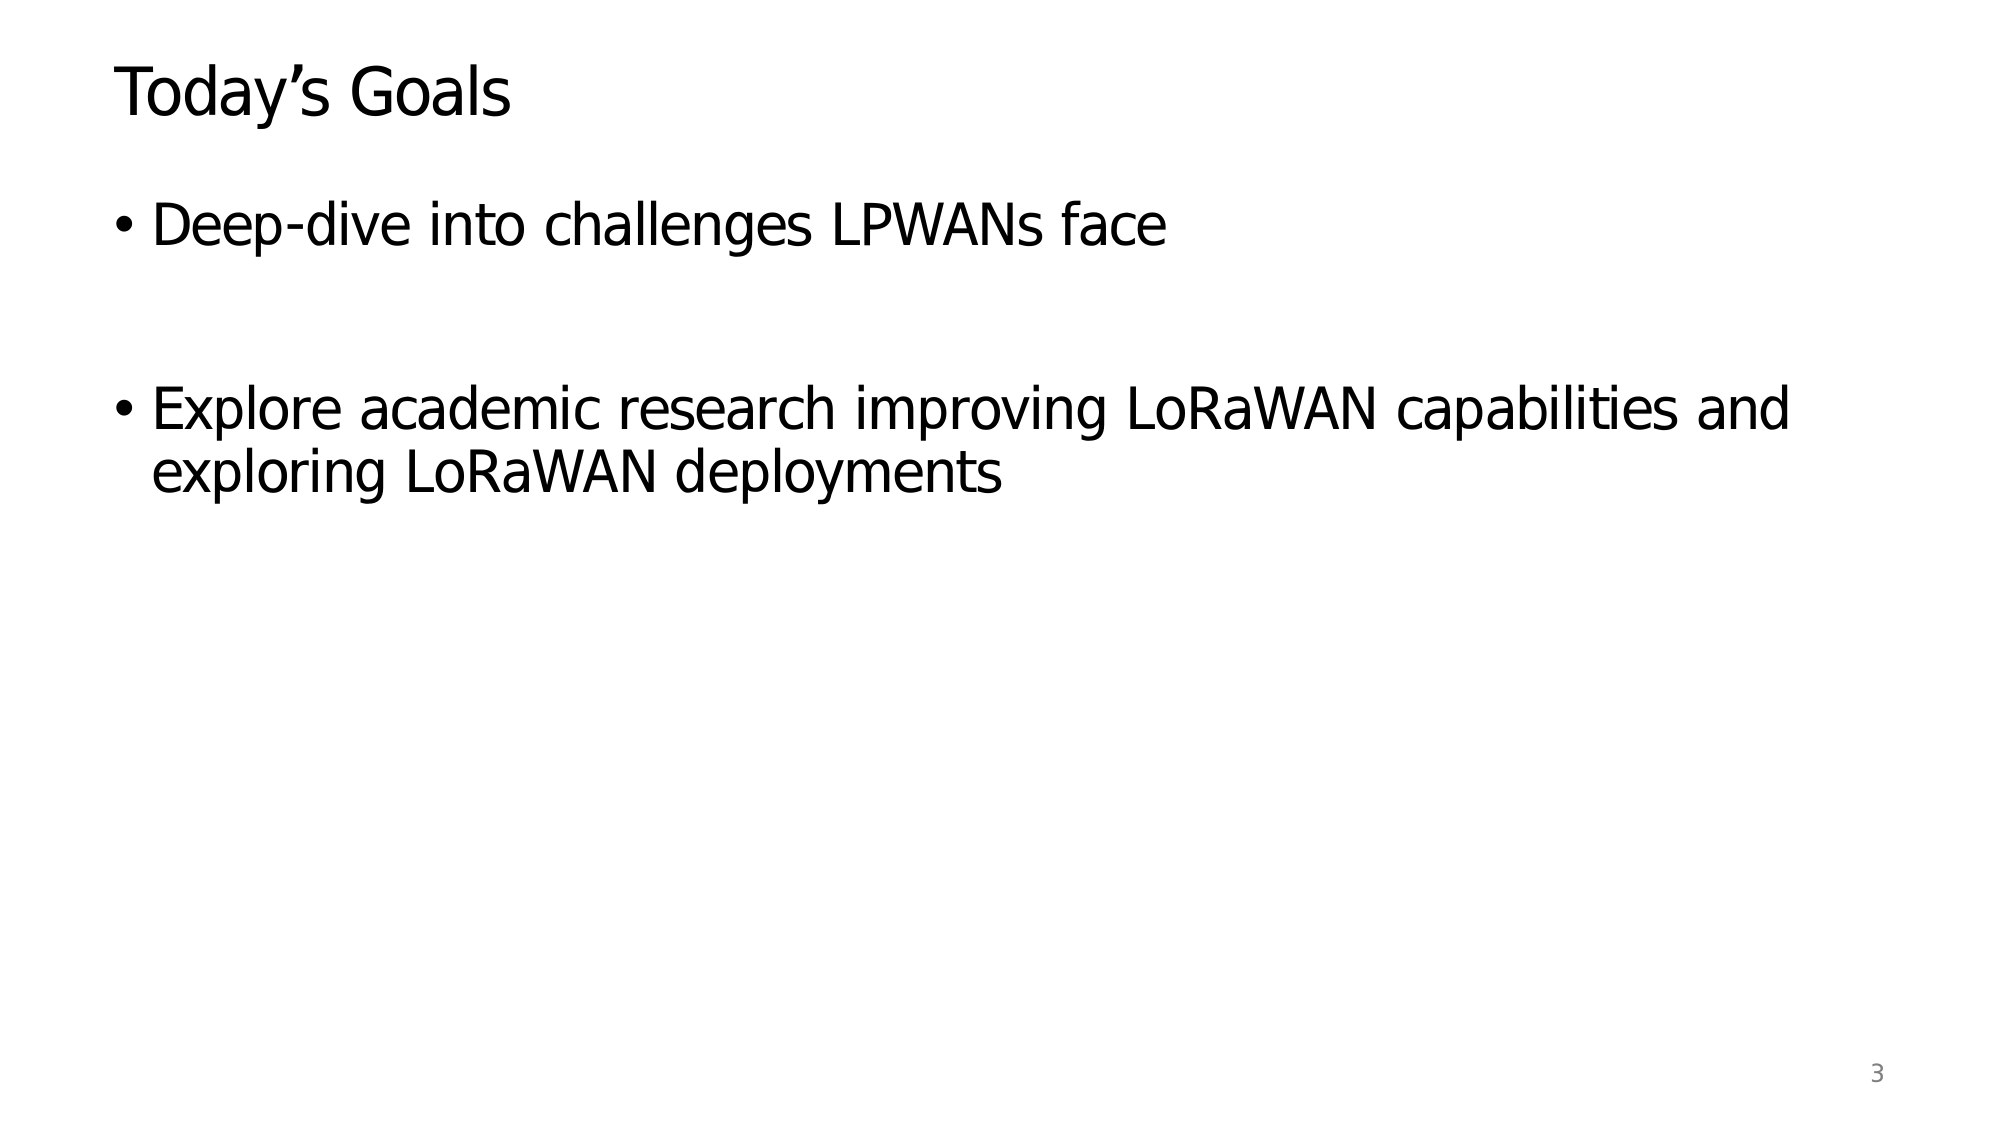

# Today’s Goals
Deep-dive into challenges LPWANs face

Explore academic research improving LoRaWAN capabilities and exploring LoRaWAN deployments

3